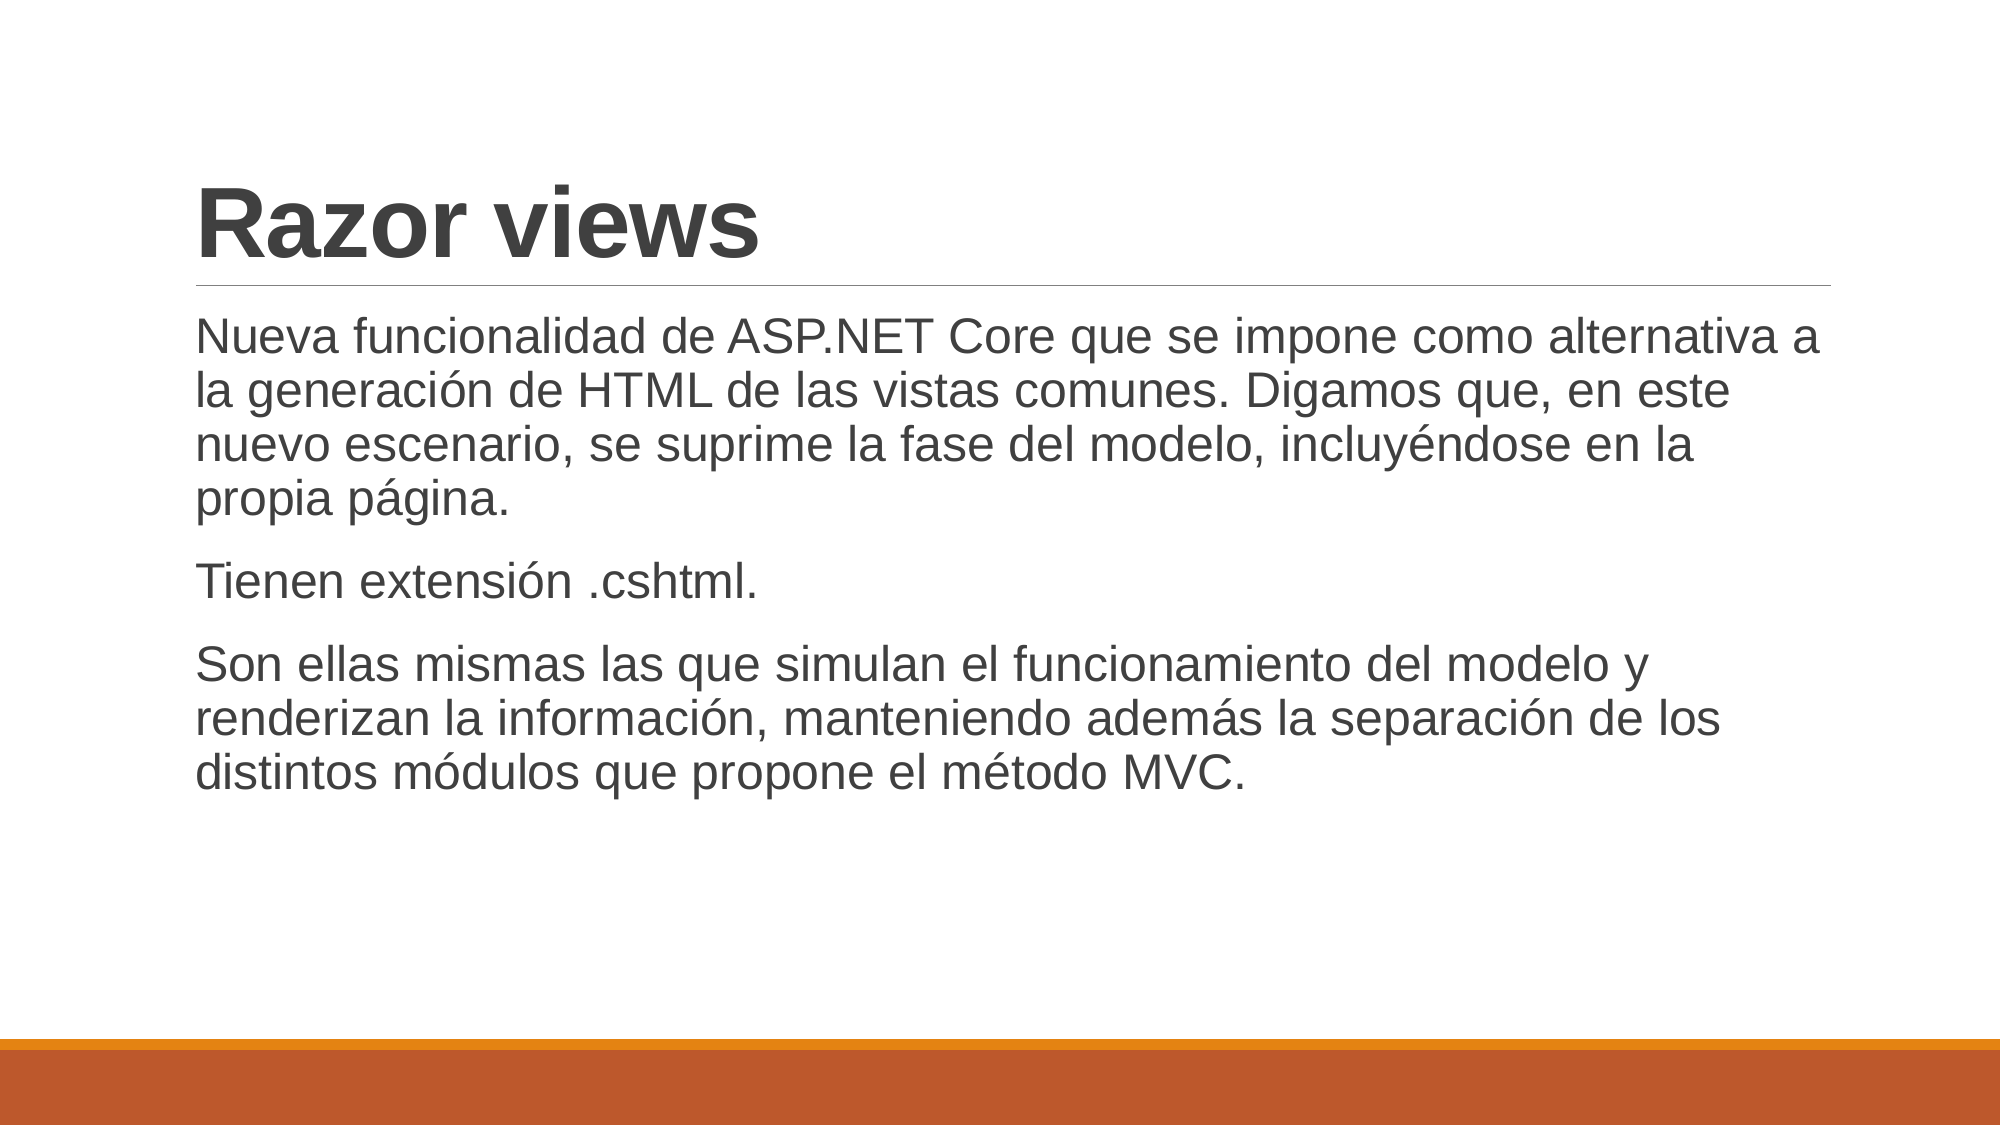

# Razor views
Nueva funcionalidad de ASP.NET Core que se impone como alternativa a la generación de HTML de las vistas comunes. Digamos que, en este nuevo escenario, se suprime la fase del modelo, incluyéndose en la propia página.
Tienen extensión .cshtml.
Son ellas mismas las que simulan el funcionamiento del modelo y renderizan la información, manteniendo además la separación de los distintos módulos que propone el método MVC.